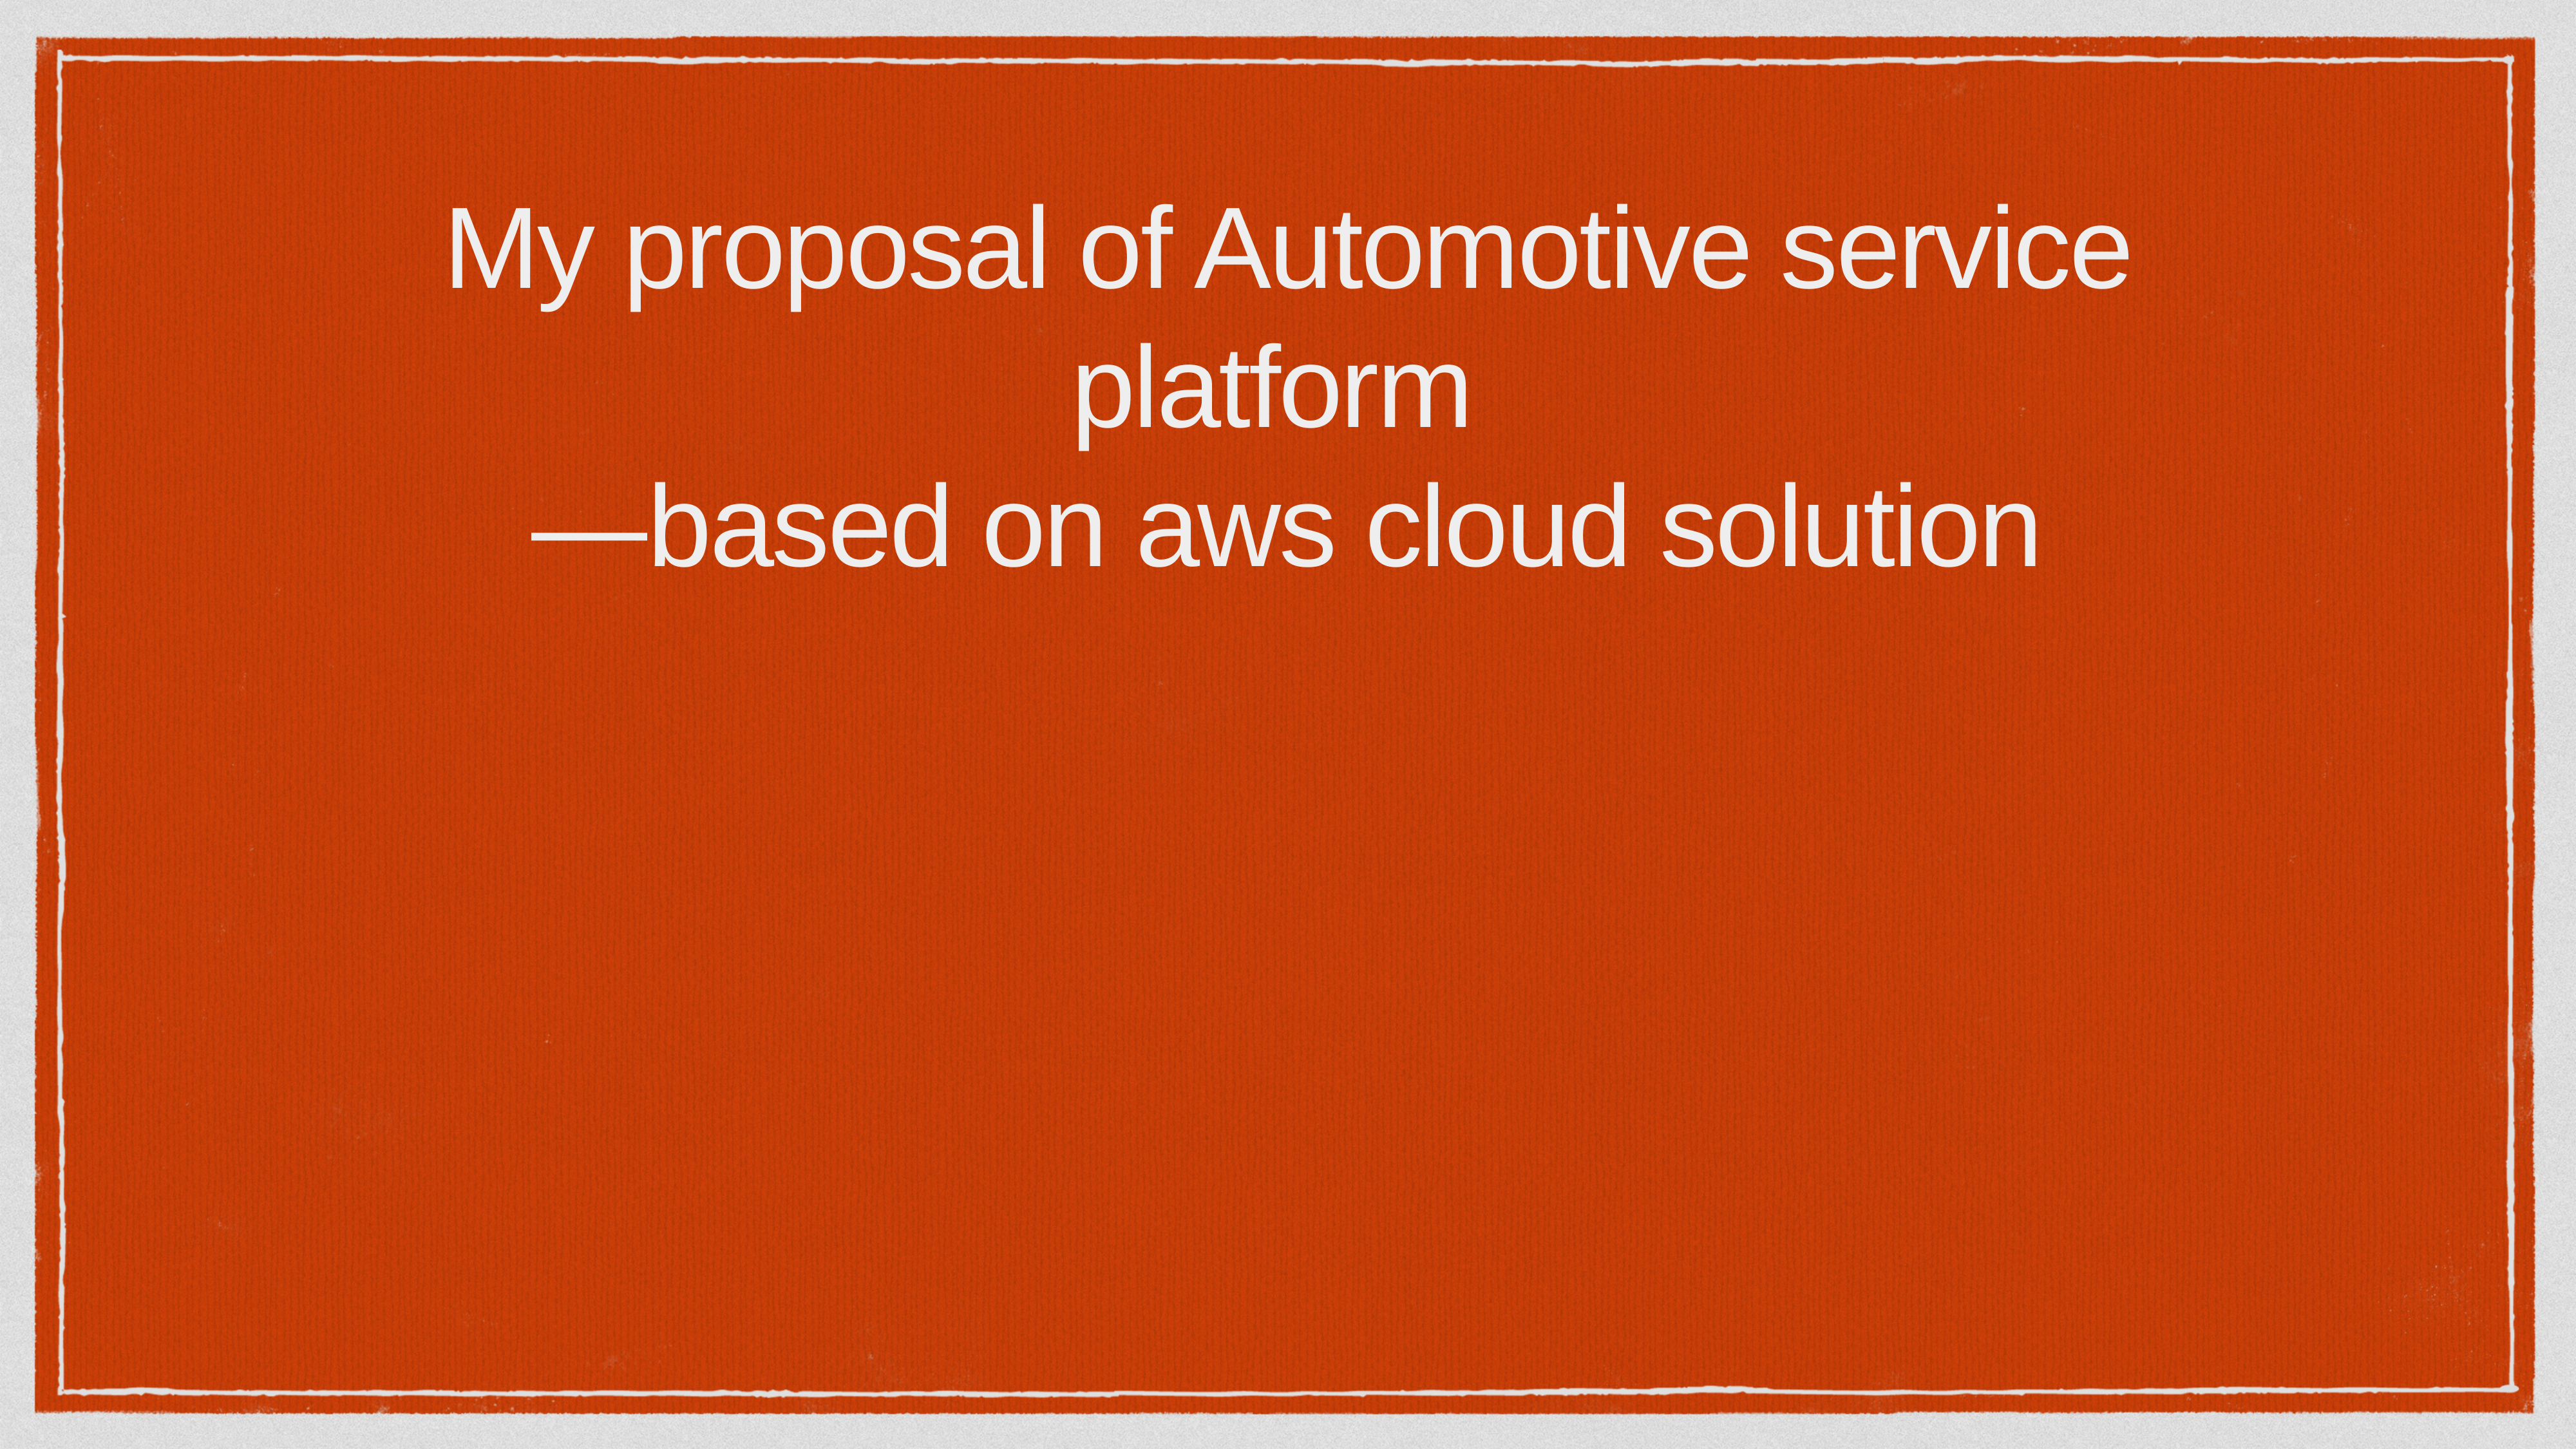

# My proposal of Automotive service platform
—based on aws cloud solution